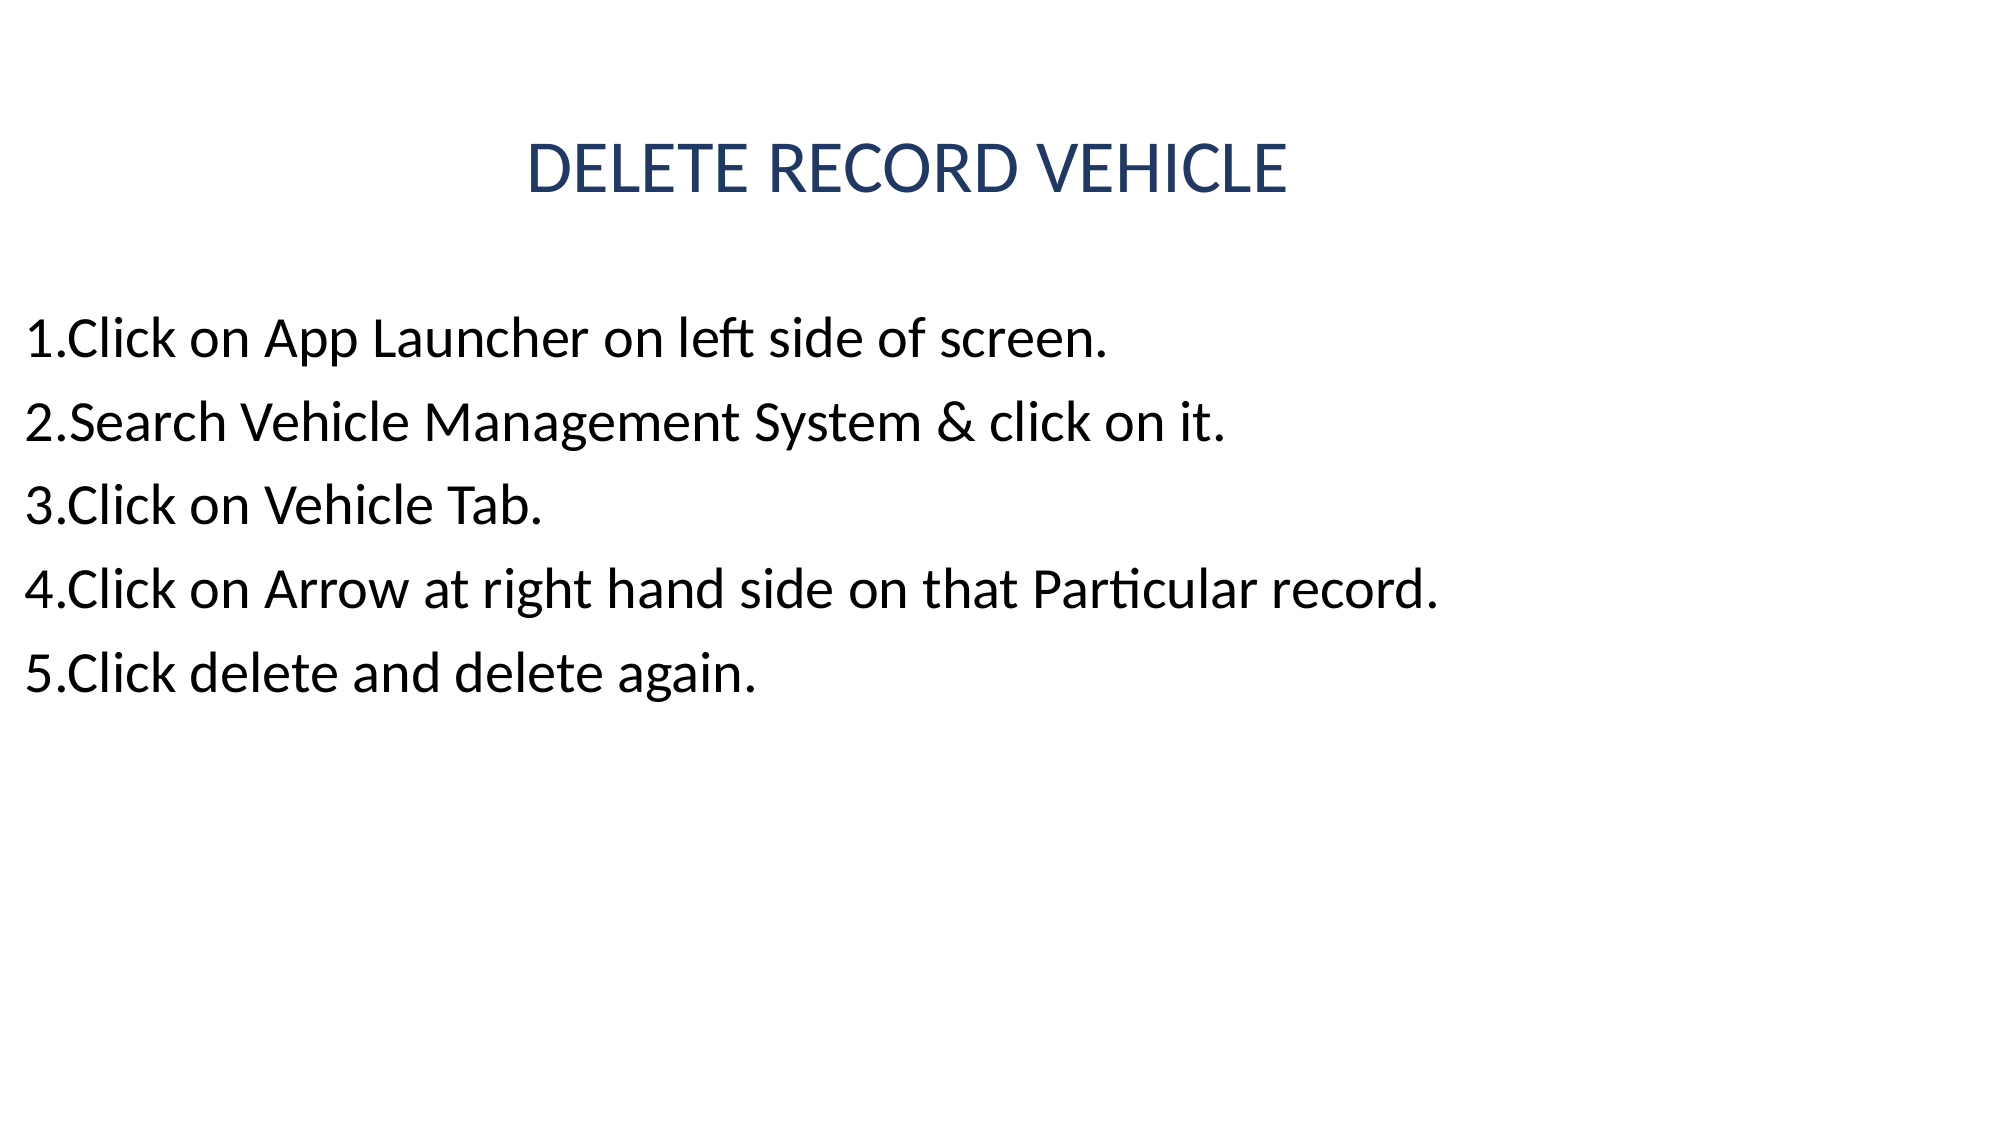

# DELETE RECORD VEHICLE
1.Click on App Launcher on left side of screen.
2.Search Vehicle Management System & click on it.
3.Click on Vehicle Tab.
4.Click on Arrow at right hand side on that Particular record.
5.Click delete and delete again.